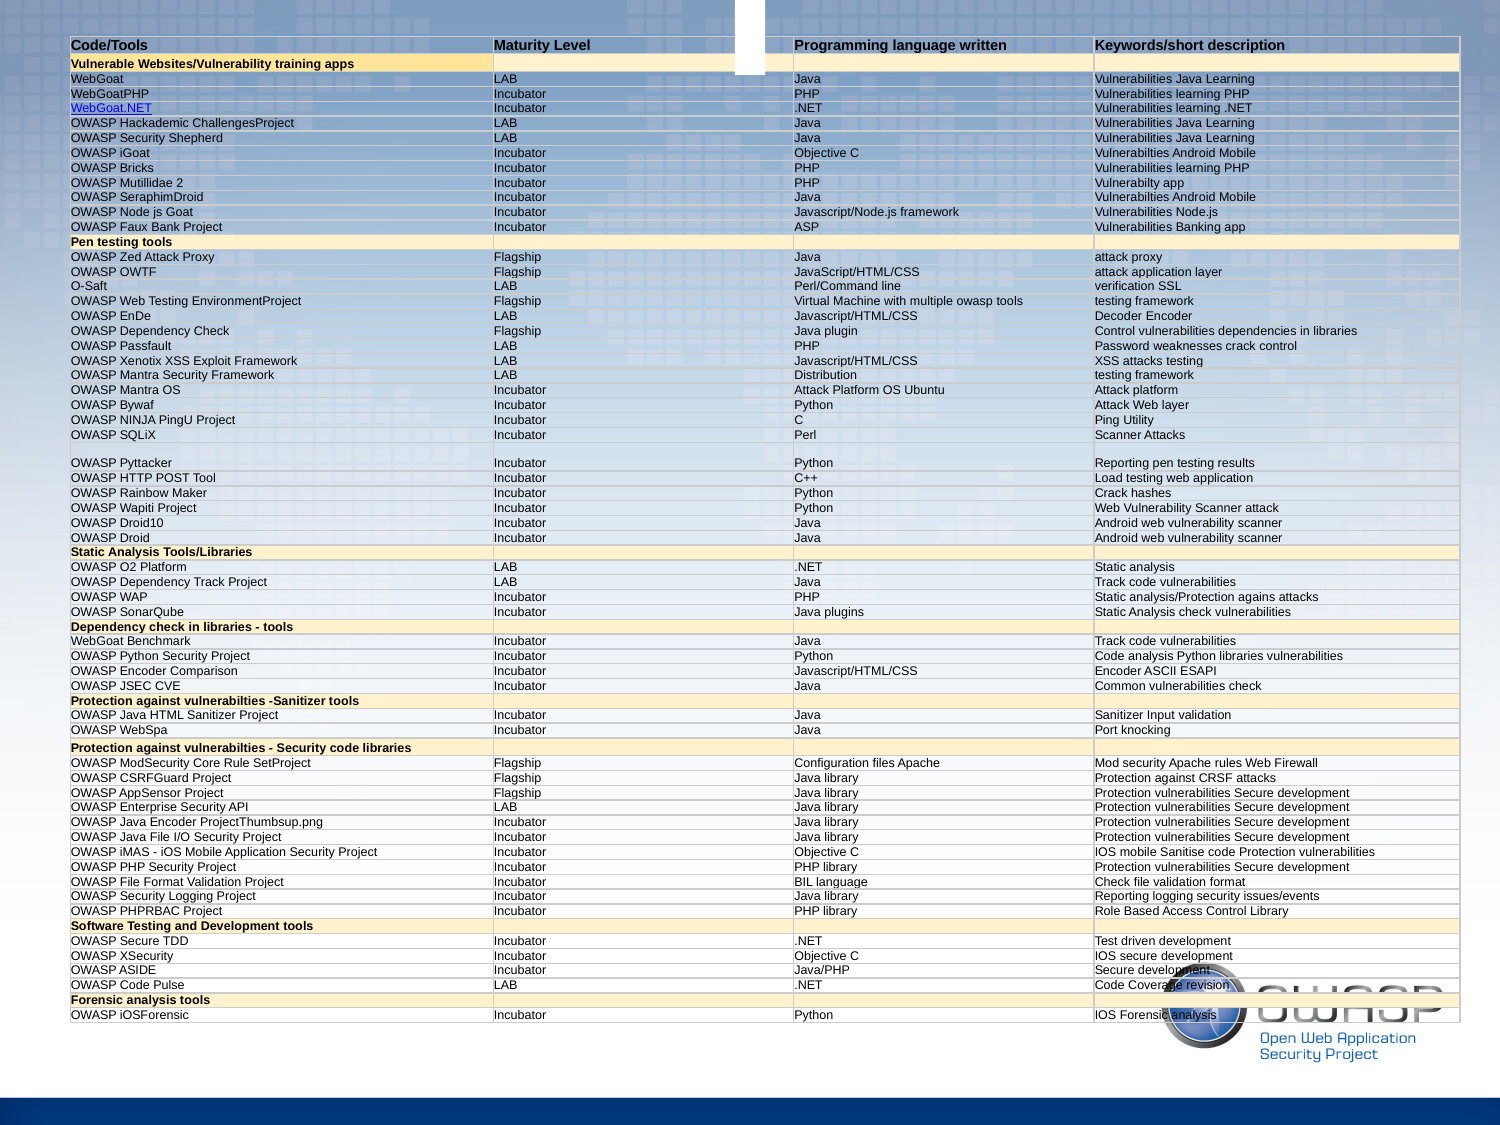

| Code/Tools | Maturity Level | Programming language written | Keywords/short description |
| --- | --- | --- | --- |
| Vulnerable Websites/Vulnerability training apps |  |  |  |
| WebGoat | LAB | Java | Vulnerabilities Java Learning |
| WebGoatPHP | Incubator | PHP | Vulnerabilities learning PHP |
| WebGoat.NET | Incubator | .NET | Vulnerabilities learning .NET |
| OWASP Hackademic ChallengesProject | LAB | Java | Vulnerabilities Java Learning |
| OWASP Security Shepherd | LAB | Java | Vulnerabilities Java Learning |
| OWASP iGoat | Incubator | Objective C | Vulnerabilties Android Mobile |
| OWASP Bricks | Incubator | PHP | Vulnerabilities learning PHP |
| OWASP Mutillidae 2 | Incubator | PHP | Vulnerabilty app |
| OWASP SeraphimDroid | Incubator | Java | Vulnerabilties Android Mobile |
| OWASP Node js Goat | Incubator | Javascript/Node.js framework | Vulnerabilities Node.js |
| OWASP Faux Bank Project | Incubator | ASP | Vulnerabilities Banking app |
| Pen testing tools |  |  |  |
| OWASP Zed Attack Proxy | Flagship | Java | attack proxy |
| OWASP OWTF | Flagship | JavaScript/HTML/CSS | attack application layer |
| O-Saft | LAB | Perl/Command line | verification SSL |
| OWASP Web Testing EnvironmentProject | Flagship | Virtual Machine with multiple owasp tools | testing framework |
| OWASP EnDe | LAB | Javascript/HTML/CSS | Decoder Encoder |
| OWASP Dependency Check | Flagship | Java plugin | Control vulnerabilities dependencies in libraries |
| OWASP Passfault | LAB | PHP | Password weaknesses crack control |
| OWASP Xenotix XSS Exploit Framework | LAB | Javascript/HTML/CSS | XSS attacks testing |
| OWASP Mantra Security Framework | LAB | Distribution | testing framework |
| OWASP Mantra OS | Incubator | Attack Platform OS Ubuntu | Attack platform |
| OWASP Bywaf | Incubator | Python | Attack Web layer |
| OWASP NINJA PingU Project | Incubator | C | Ping Utility |
| OWASP SQLiX | Incubator | Perl | Scanner Attacks |
| OWASP Pyttacker | Incubator | Python | Reporting pen testing results |
| OWASP HTTP POST Tool | Incubator | C++ | Load testing web application |
| OWASP Rainbow Maker | Incubator | Python | Crack hashes |
| OWASP Wapiti Project | Incubator | Python | Web Vulnerability Scanner attack |
| OWASP Droid10 | Incubator | Java | Android web vulnerability scanner |
| OWASP Droid | Incubator | Java | Android web vulnerability scanner |
| Static Analysis Tools/Libraries |  |  |  |
| OWASP O2 Platform | LAB | .NET | Static analysis |
| OWASP Dependency Track Project | LAB | Java | Track code vulnerabilities |
| OWASP WAP | Incubator | PHP | Static analysis/Protection agains attacks |
| OWASP SonarQube | Incubator | Java plugins | Static Analysis check vulnerabilities |
| Dependency check in libraries - tools |  |  |  |
| WebGoat Benchmark | Incubator | Java | Track code vulnerabilities |
| OWASP Python Security Project | Incubator | Python | Code analysis Python libraries vulnerabilities |
| OWASP Encoder Comparison | Incubator | Javascript/HTML/CSS | Encoder ASCII ESAPI |
| OWASP JSEC CVE | Incubator | Java | Common vulnerabilities check |
| Protection against vulnerabilties -Sanitizer tools |  |  |  |
| OWASP Java HTML Sanitizer Project | Incubator | Java | Sanitizer Input validation |
| OWASP WebSpa | Incubator | Java | Port knocking |
| Protection against vulnerabilties - Security code libraries |  |  |  |
| OWASP ModSecurity Core Rule SetProject | Flagship | Configuration files Apache | Mod security Apache rules Web Firewall |
| OWASP CSRFGuard Project | Flagship | Java library | Protection against CRSF attacks |
| OWASP AppSensor Project | Flagship | Java library | Protection vulnerabilities Secure development |
| OWASP Enterprise Security API | LAB | Java library | Protection vulnerabilities Secure development |
| OWASP Java Encoder ProjectThumbsup.png | Incubator | Java library | Protection vulnerabilities Secure development |
| OWASP Java File I/O Security Project | Incubator | Java library | Protection vulnerabilities Secure development |
| OWASP iMAS - iOS Mobile Application Security Project | Incubator | Objective C | IOS mobile Sanitise code Protection vulnerabilities |
| OWASP PHP Security Project | Incubator | PHP library | Protection vulnerabilities Secure development |
| OWASP File Format Validation Project | Incubator | BIL language | Check file validation format |
| OWASP Security Logging Project | Incubator | Java library | Reporting logging security issues/events |
| OWASP PHPRBAC Project | Incubator | PHP library | Role Based Access Control Library |
| Software Testing and Development tools |  |  |  |
| OWASP Secure TDD | Incubator | .NET | Test driven development |
| OWASP XSecurity | Incubator | Objective C | IOS secure development |
| OWASP ASIDE | Incubator | Java/PHP | Secure development |
| OWASP Code Pulse | LAB | .NET | Code Coverage revision |
| Forensic analysis tools |  |  |  |
| OWASP iOSForensic | Incubator | Python | IOS Forensic analysis |